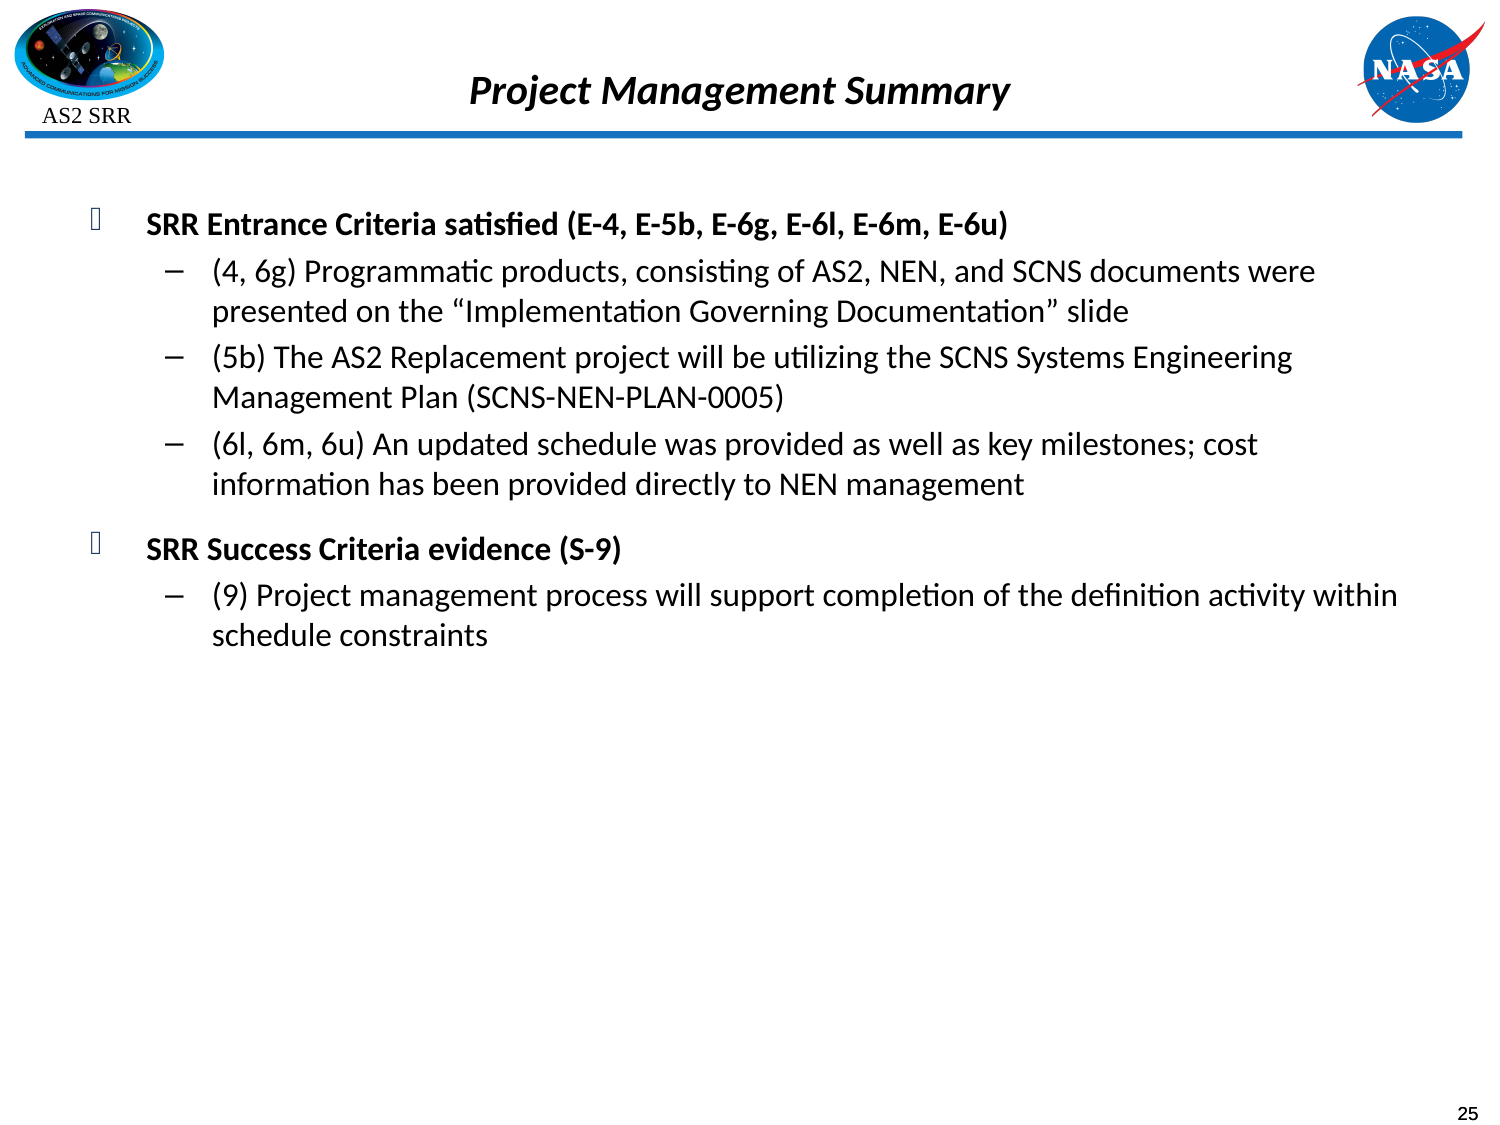

# Project Management Summary
SRR Entrance Criteria satisfied (E-4, E-5b, E-6g, E-6l, E-6m, E-6u)
(4, 6g) Programmatic products, consisting of AS2, NEN, and SCNS documents were presented on the “Implementation Governing Documentation” slide
(5b) The AS2 Replacement project will be utilizing the SCNS Systems Engineering Management Plan (SCNS-NEN-PLAN-0005)
(6l, 6m, 6u) An updated schedule was provided as well as key milestones; cost information has been provided directly to NEN management
SRR Success Criteria evidence (S-9)
(9) Project management process will support completion of the definition activity within schedule constraints